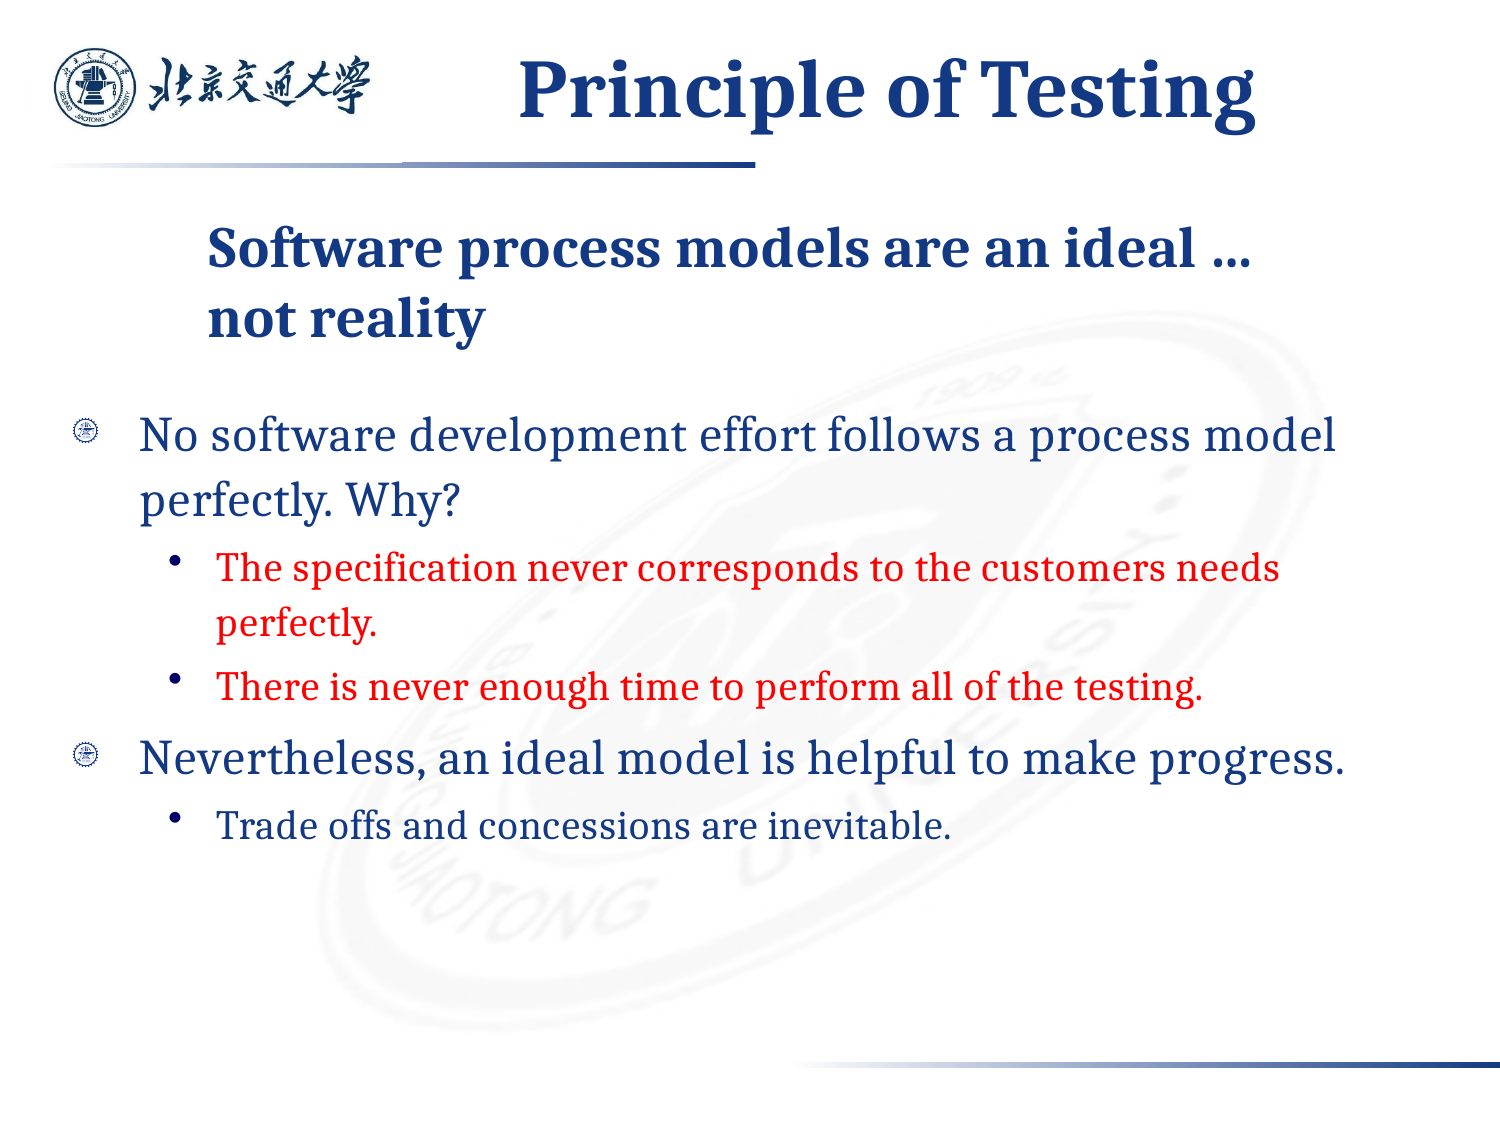

# Principle of Testing
Software process models are an ideal … not reality
No software development effort follows a process model perfectly. Why?
The specification never corresponds to the customers needs perfectly.
There is never enough time to perform all of the testing.
Nevertheless, an ideal model is helpful to make progress.
Trade offs and concessions are inevitable.